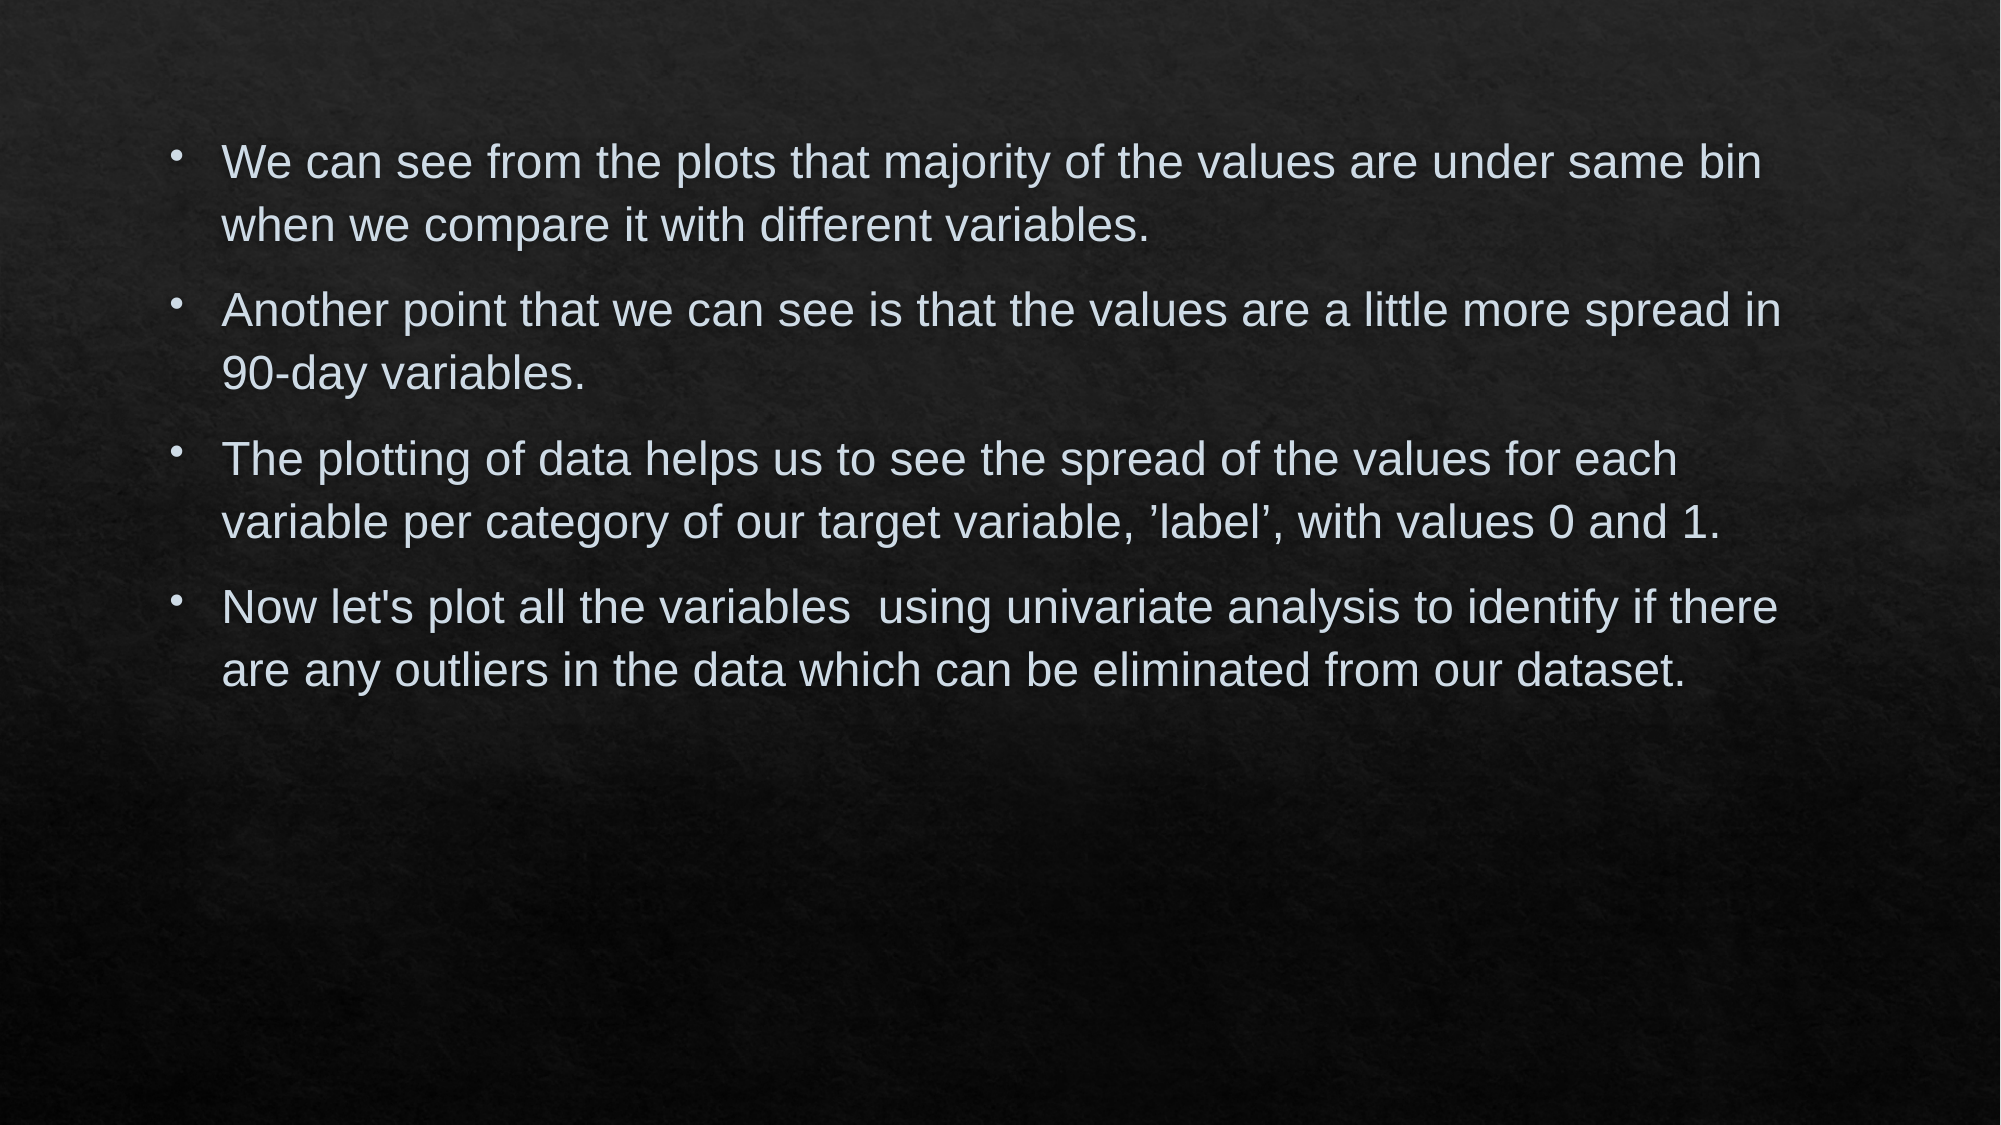

We can see from the plots that majority of the values are under same bin when we compare it with different variables.
Another point that we can see is that the values are a little more spread in 90-day variables.
The plotting of data helps us to see the spread of the values for each variable per category of our target variable, ’label’, with values 0 and 1.
Now let's plot all the variables  using univariate analysis to identify if there are any outliers in the data which can be eliminated from our dataset.